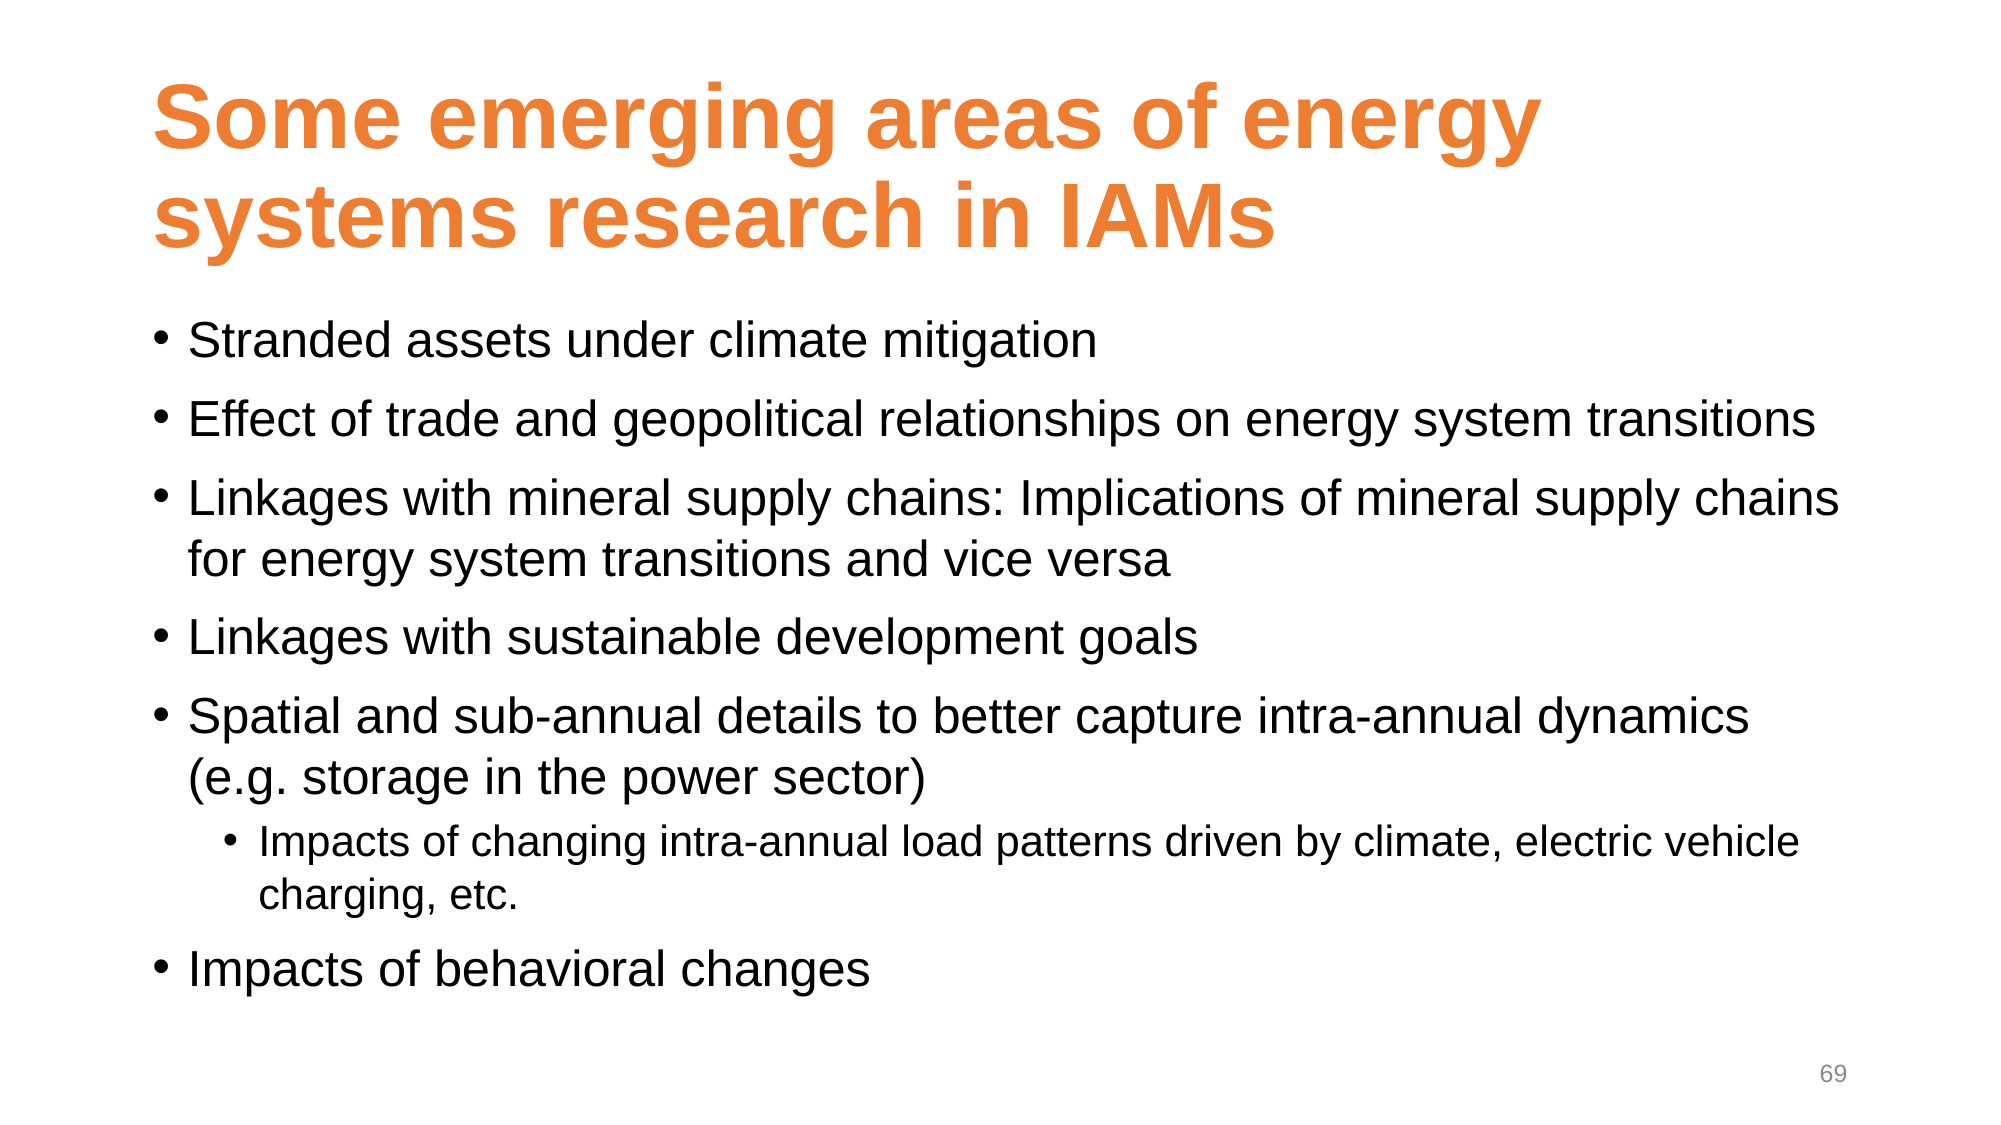

# Some emerging areas of energy systems research in IAMs
Stranded assets under climate mitigation
Effect of trade and geopolitical relationships on energy system transitions
Linkages with mineral supply chains: Implications of mineral supply chains for energy system transitions and vice versa
Linkages with sustainable development goals
Spatial and sub-annual details to better capture intra-annual dynamics (e.g. storage in the power sector)
Impacts of changing intra-annual load patterns driven by climate, electric vehicle charging, etc.
Impacts of behavioral changes
69